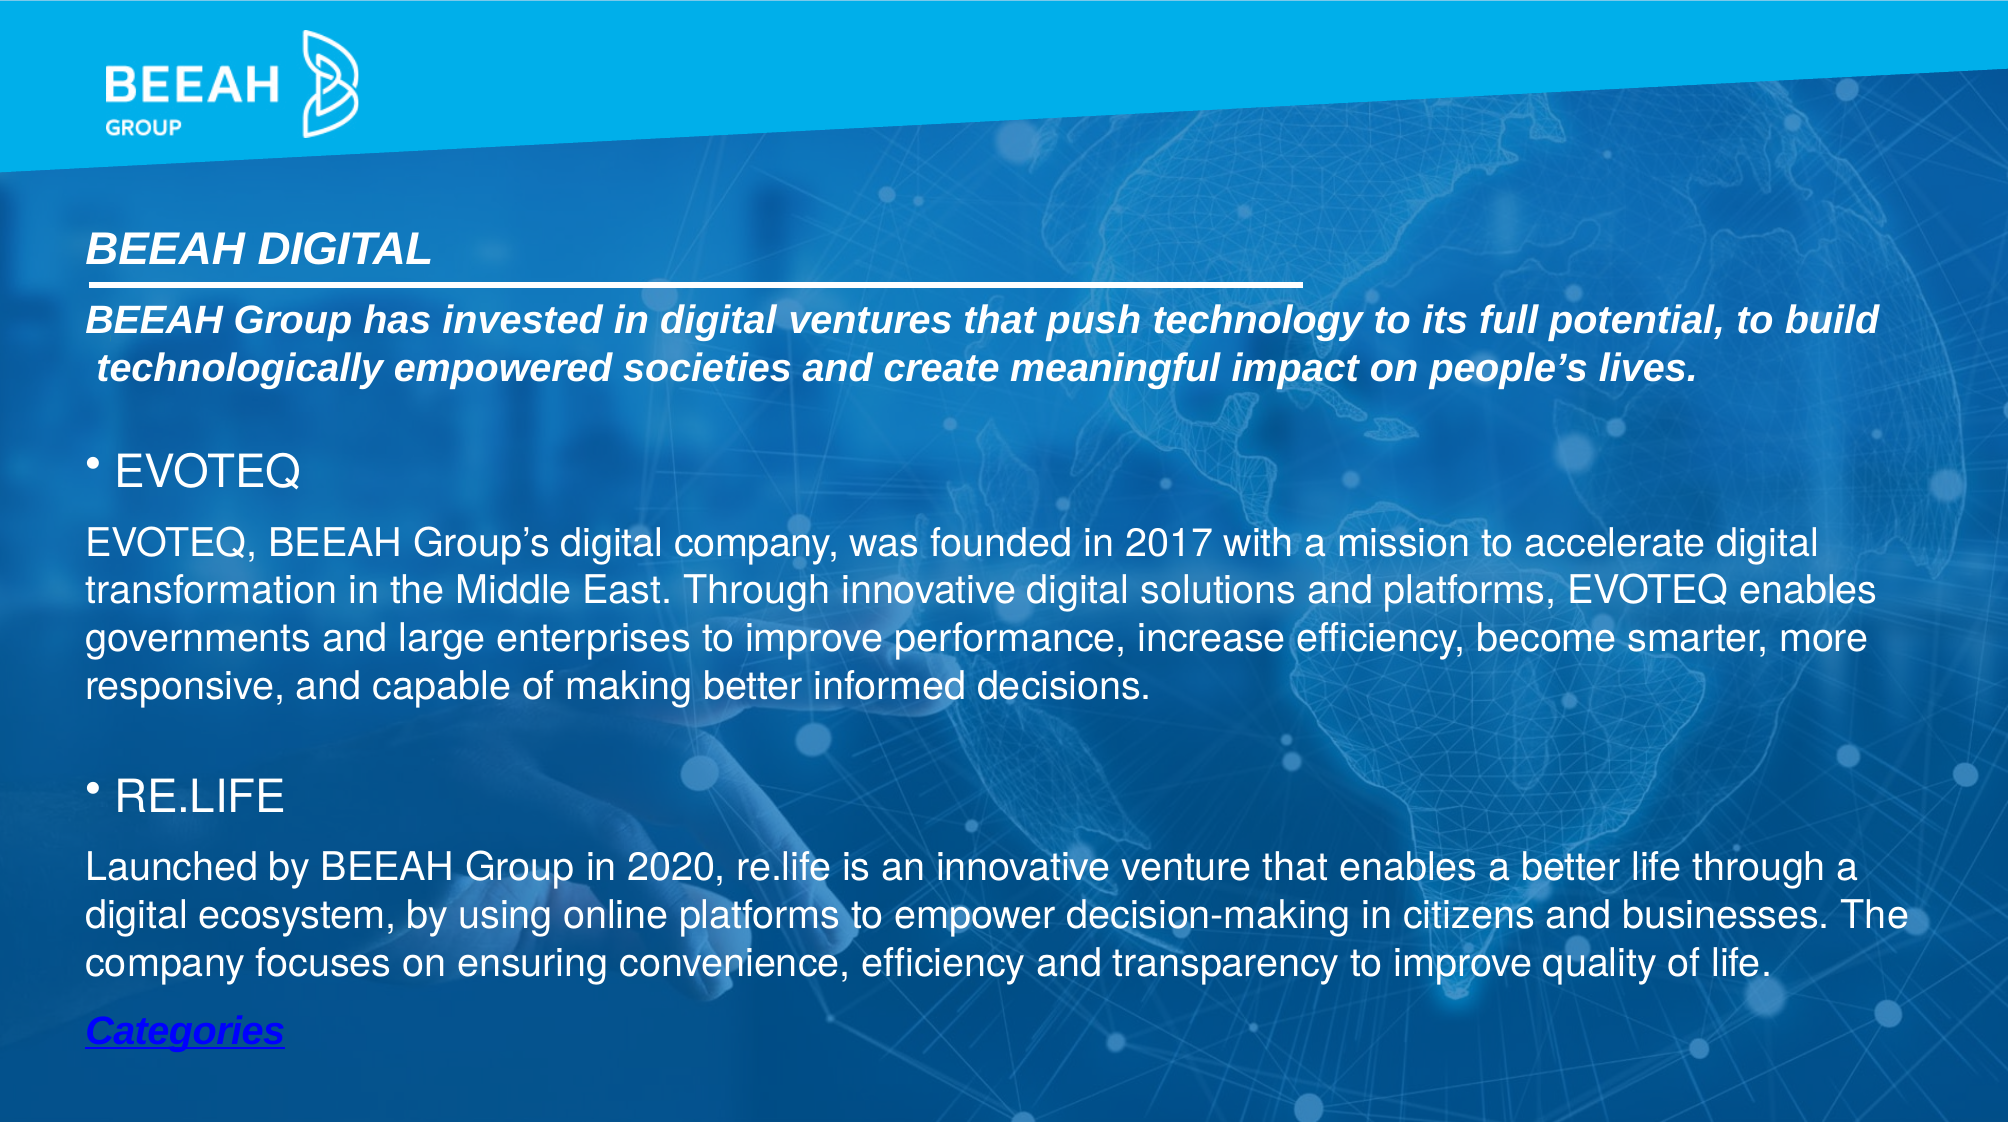

# BEEAH DIGITAL

BEEAH Group has invested in digital ventures that push technology to its full potential, to build  technologically empowered societies and create meaningful impact on people’s lives.

EVOTEQ
EVOTEQ, BEEAH Group’s digital company, was founded in 2017 with a mission to accelerate digital  transformation in the Middle East. Through innovative digital solutions and platforms, EVOTEQ enables  governments and large enterprises to improve performance, increase efﬁciency, become smarter, more  responsive, and capable of making better informed decisions.

RE.LIFE
Launched by BEEAH Group in 2020, re.life is an innovative venture that enables a better life through a  digital ecosystem, by using online platforms to empower decision-making in citizens and businesses. The  company focuses on ensuring convenience, efﬁciency and transparency to improve quality of life.
Categories